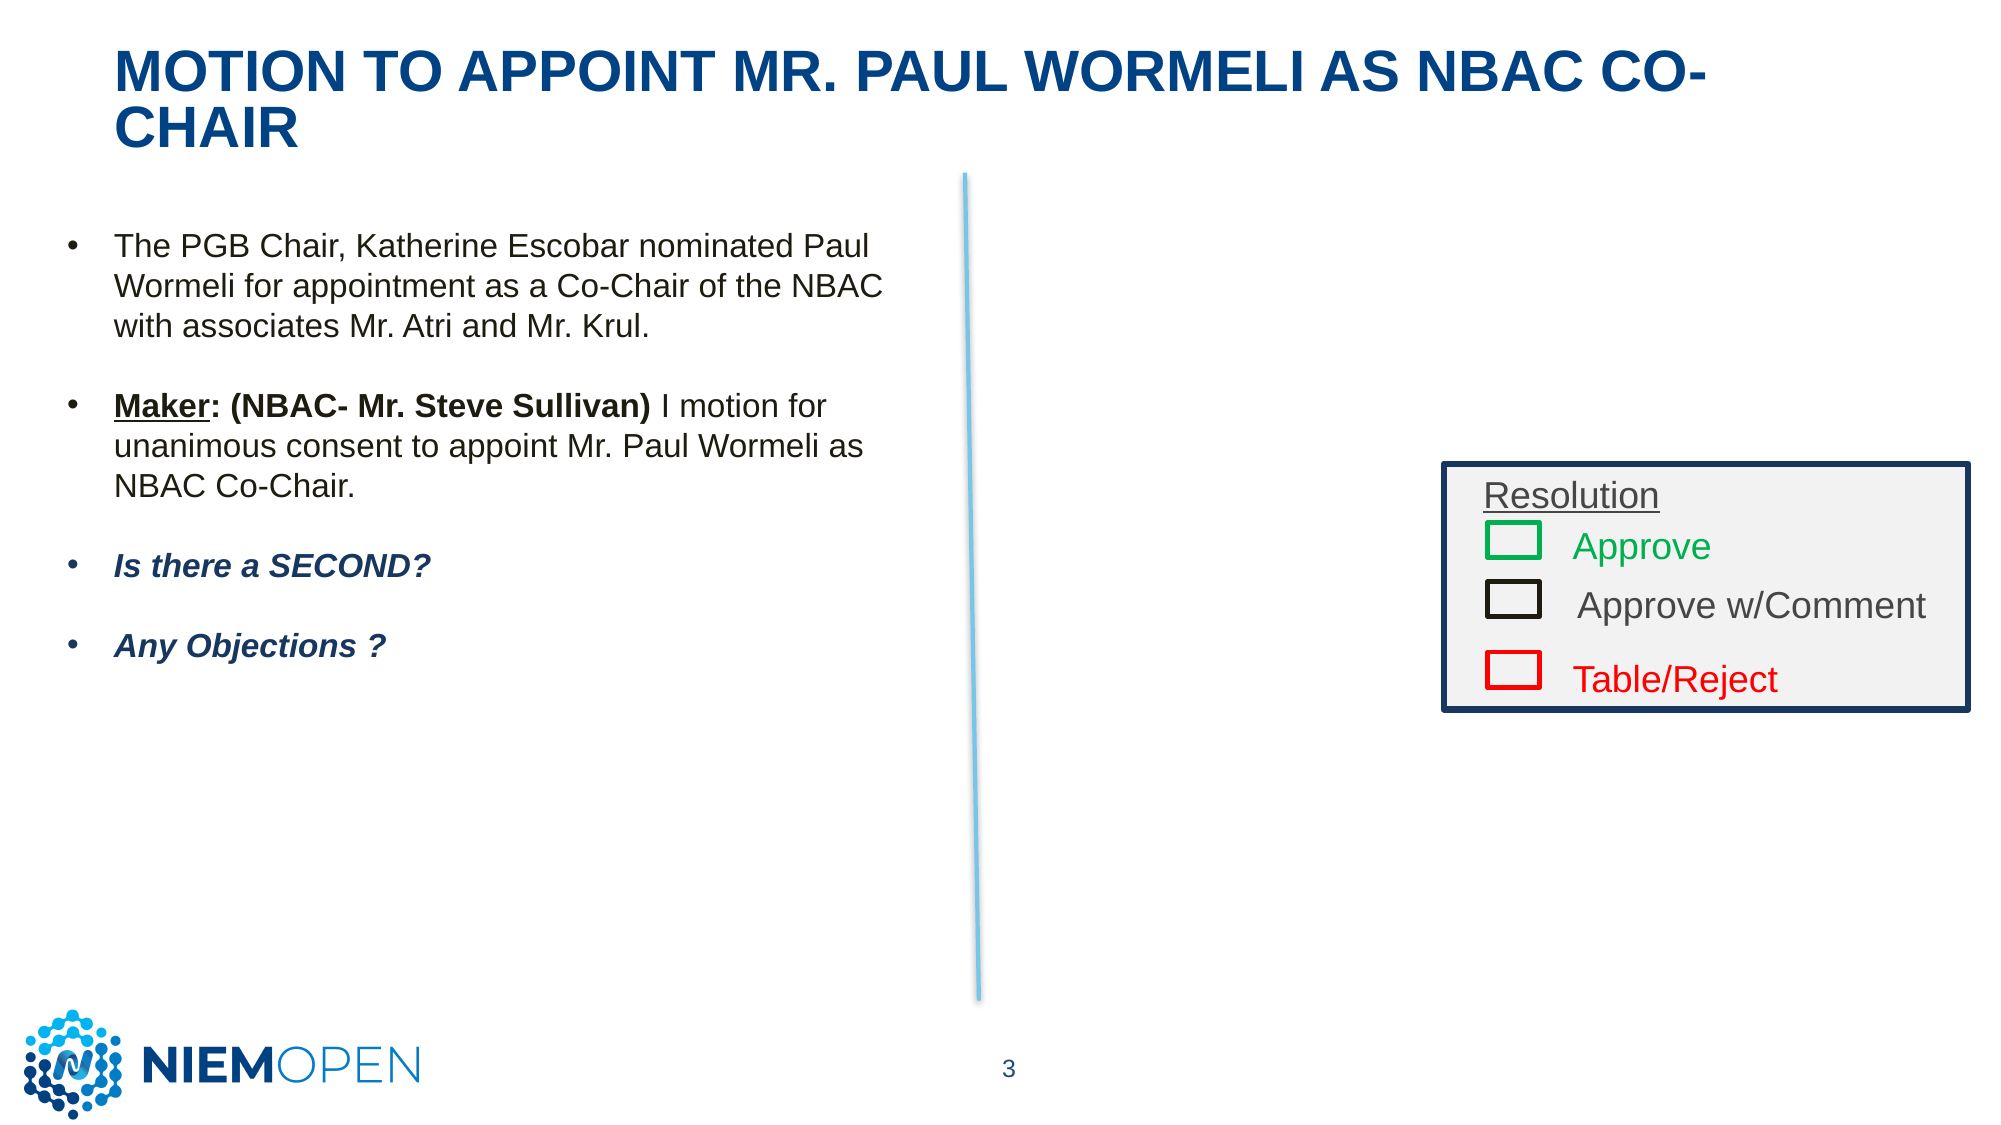

# Motion to Appoint Mr. Paul Wormeli as NBAC CO-CHAIR
The PGB Chair, Katherine Escobar nominated Paul Wormeli for appointment as a Co-Chair of the NBAC with associates Mr. Atri and Mr. Krul.

Maker: (NBAC- Mr. Steve Sullivan) I motion for unanimous consent to appoint Mr. Paul Wormeli as NBAC Co-Chair.

Is there a SECOND?

Any Objections ?

Resolution

Approve

Approve w/Comment

Table/Reject

3